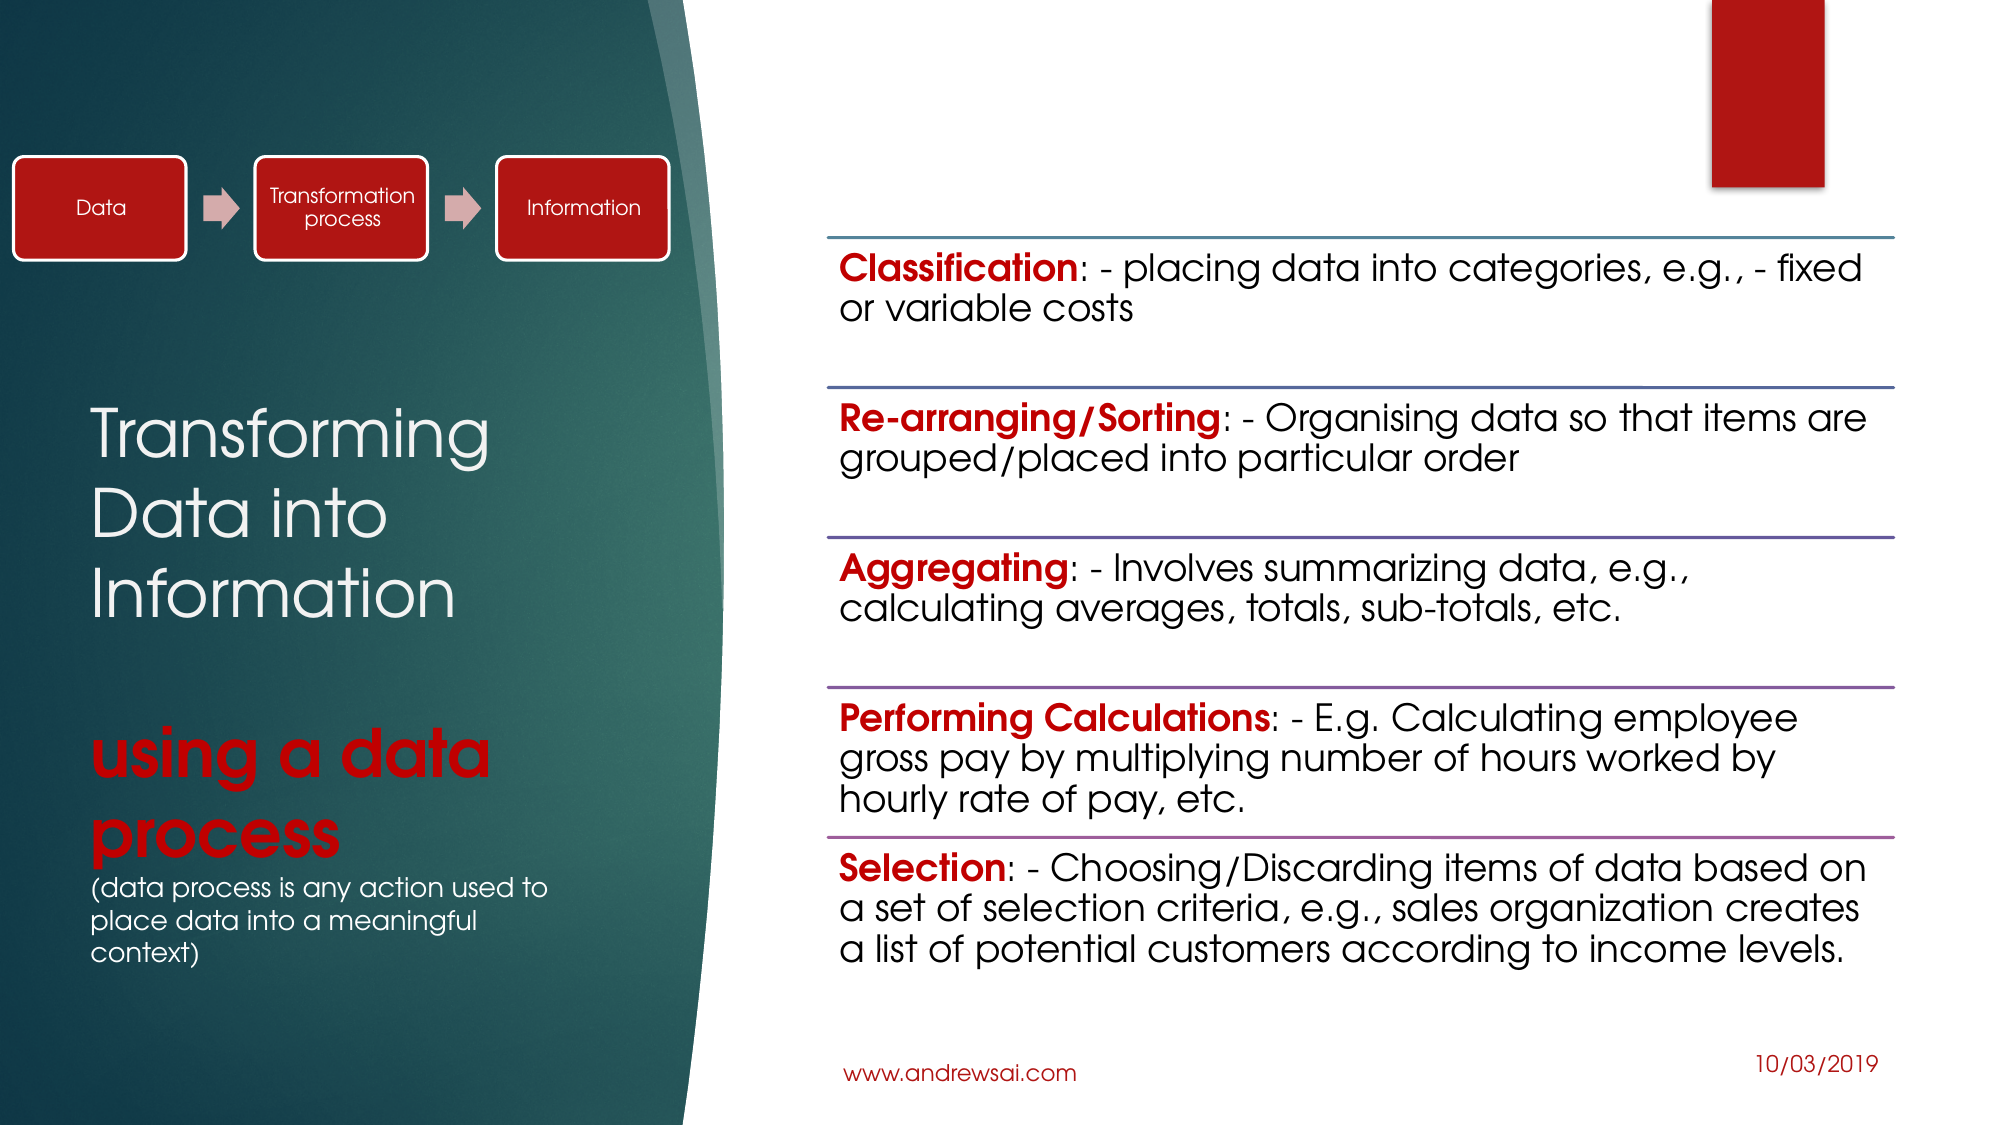

Data

Transformation process

Information

Classification: - placing data into categories, e.g., - fixed or variable costs
Re-arranging/Sorting: - Organising data so that items are grouped/placed into particular order
Aggregating: - Involves summarizing data, e.g., calculating averages, totals, sub-totals, etc.
Performing Calculations: - E.g. Calculating employee gross pay by multiplying number of hours worked by hourly rate of pay, etc.
Selection: - Choosing/Discarding items of data based on a set of selection criteria, e.g., sales organization creates a list of potential customers according to income levels.
# Transforming Data into Information using a data process (data process is any action used to place data into a meaningful context)
10/03/2019
www.andrewsai.com